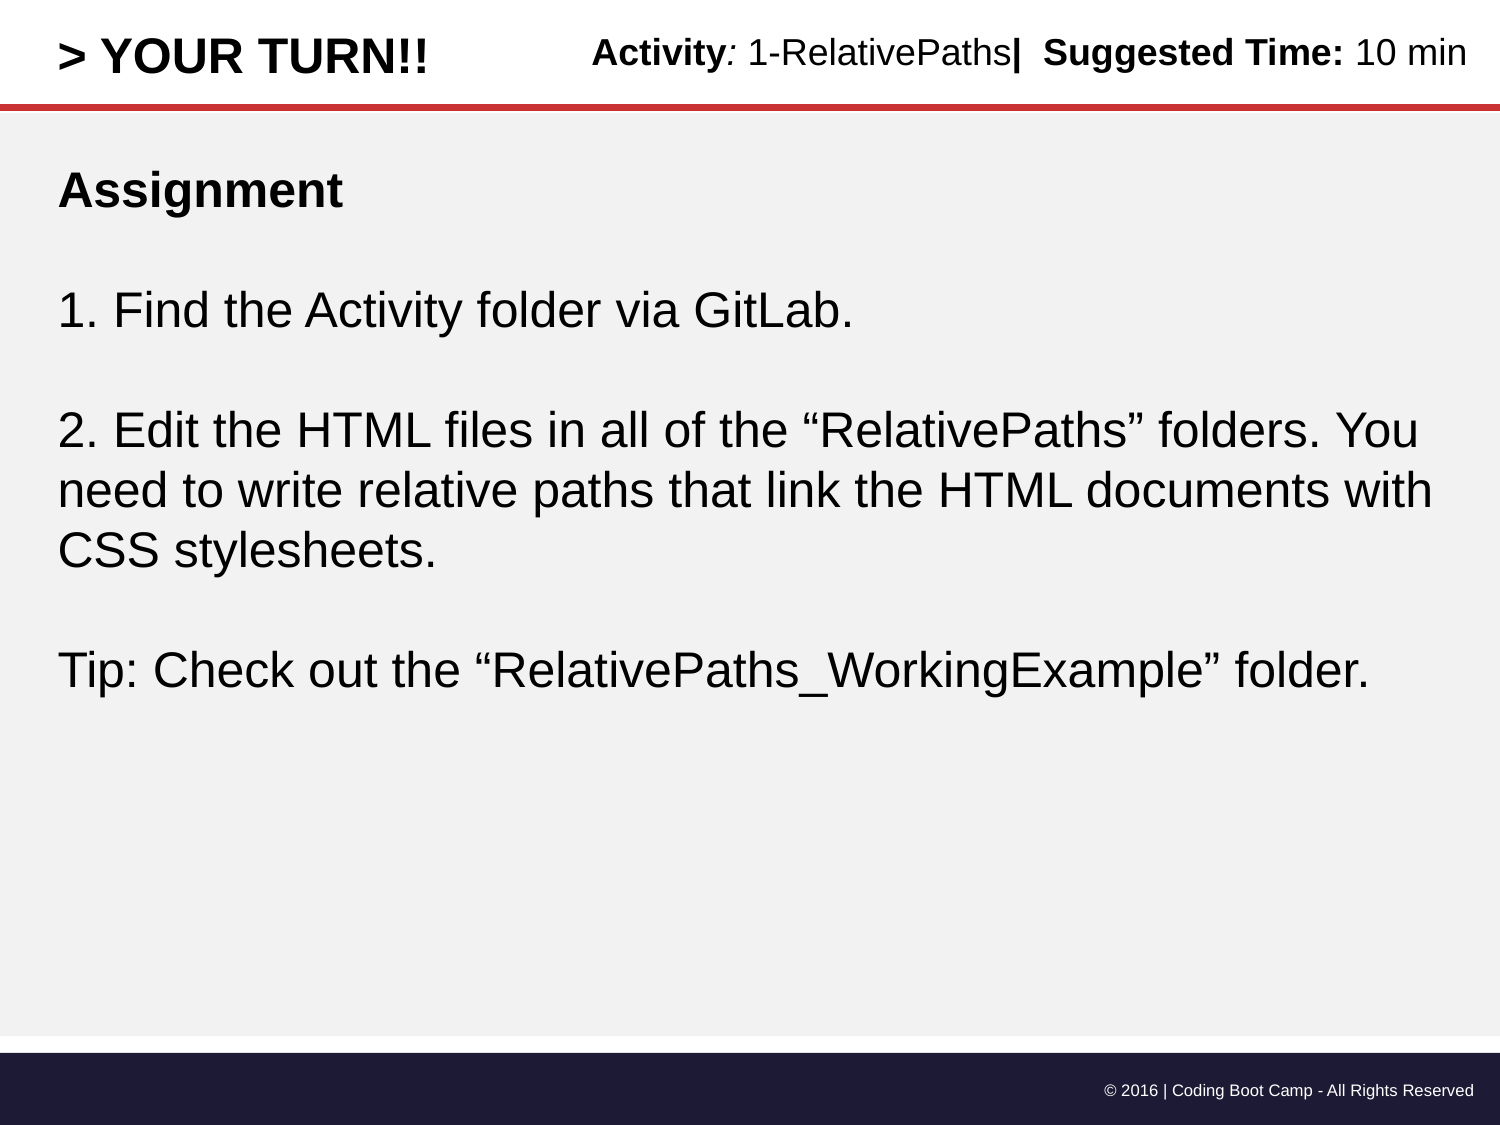

> YOUR TURN!!
Activity: 1-RelativePaths|  Suggested Time: 10 min

Assignment

1. Find the Activity folder via GitLab.

2. Edit the HTML files in all of the “RelativePaths” folders. You need to write relative paths that link the HTML documents with CSS stylesheets.

Tip: Check out the “RelativePaths_WorkingExample” folder.